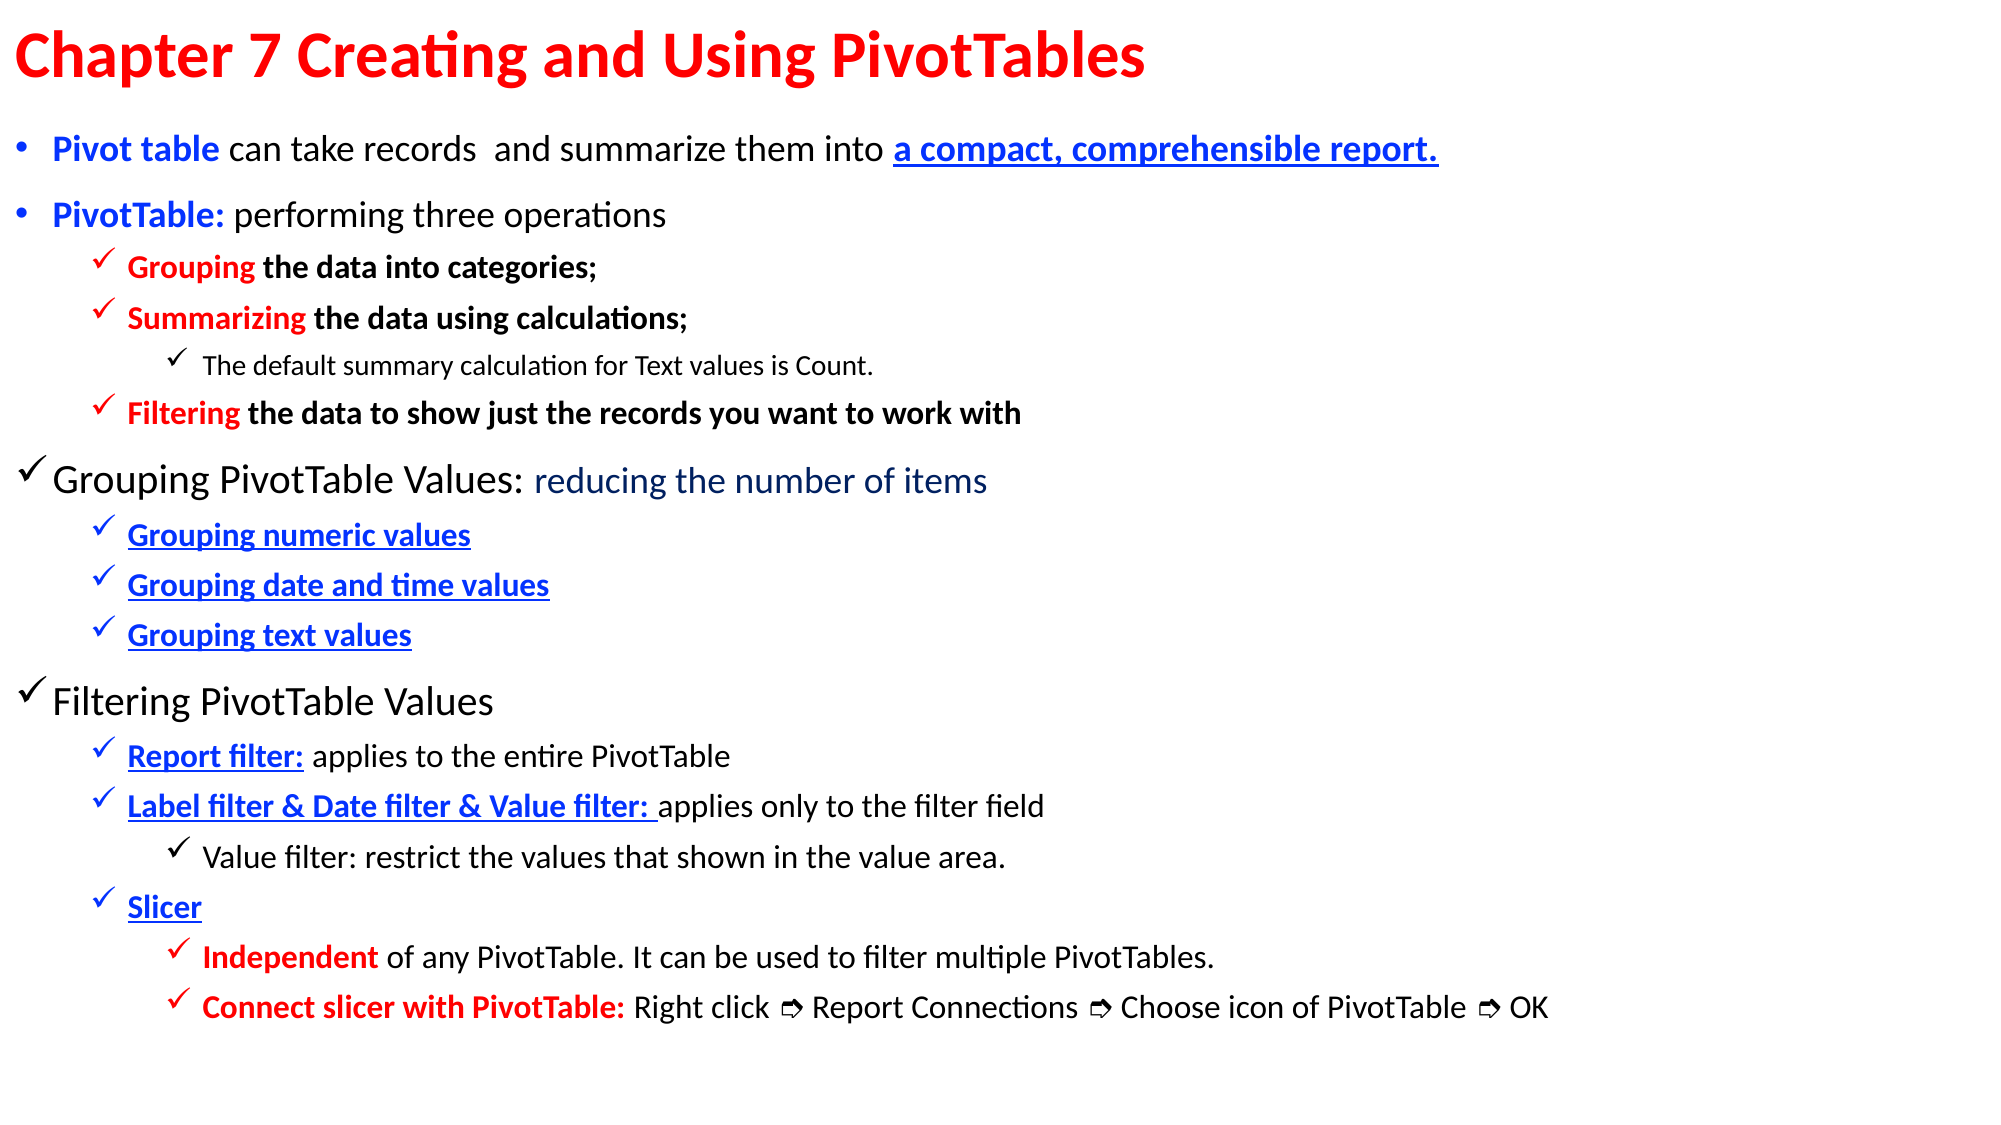

# Chapter 7 Creating and Using PivotTables
Pivot table can take records  and summarize them into a compact, comprehensible report.
PivotTable: performing three operations
Grouping the data into categories;
Summarizing the data using calculations;
The default summary calculation for Text values is Count.
Filtering the data to show just the records you want to work with
Grouping PivotTable Values: reducing the number of items
Grouping numeric values
Grouping date and time values
Grouping text values
Filtering PivotTable Values
Report filter: applies to the entire PivotTable
Label filter & Date filter & Value filter: applies only to the filter field
Value filter: restrict the values that shown in the value area.
Slicer
Independent of any PivotTable. It can be used to filter multiple PivotTables.
Connect slicer with PivotTable: Right click ➮ Report Connections ➮ Choose icon of PivotTable ➮ OK